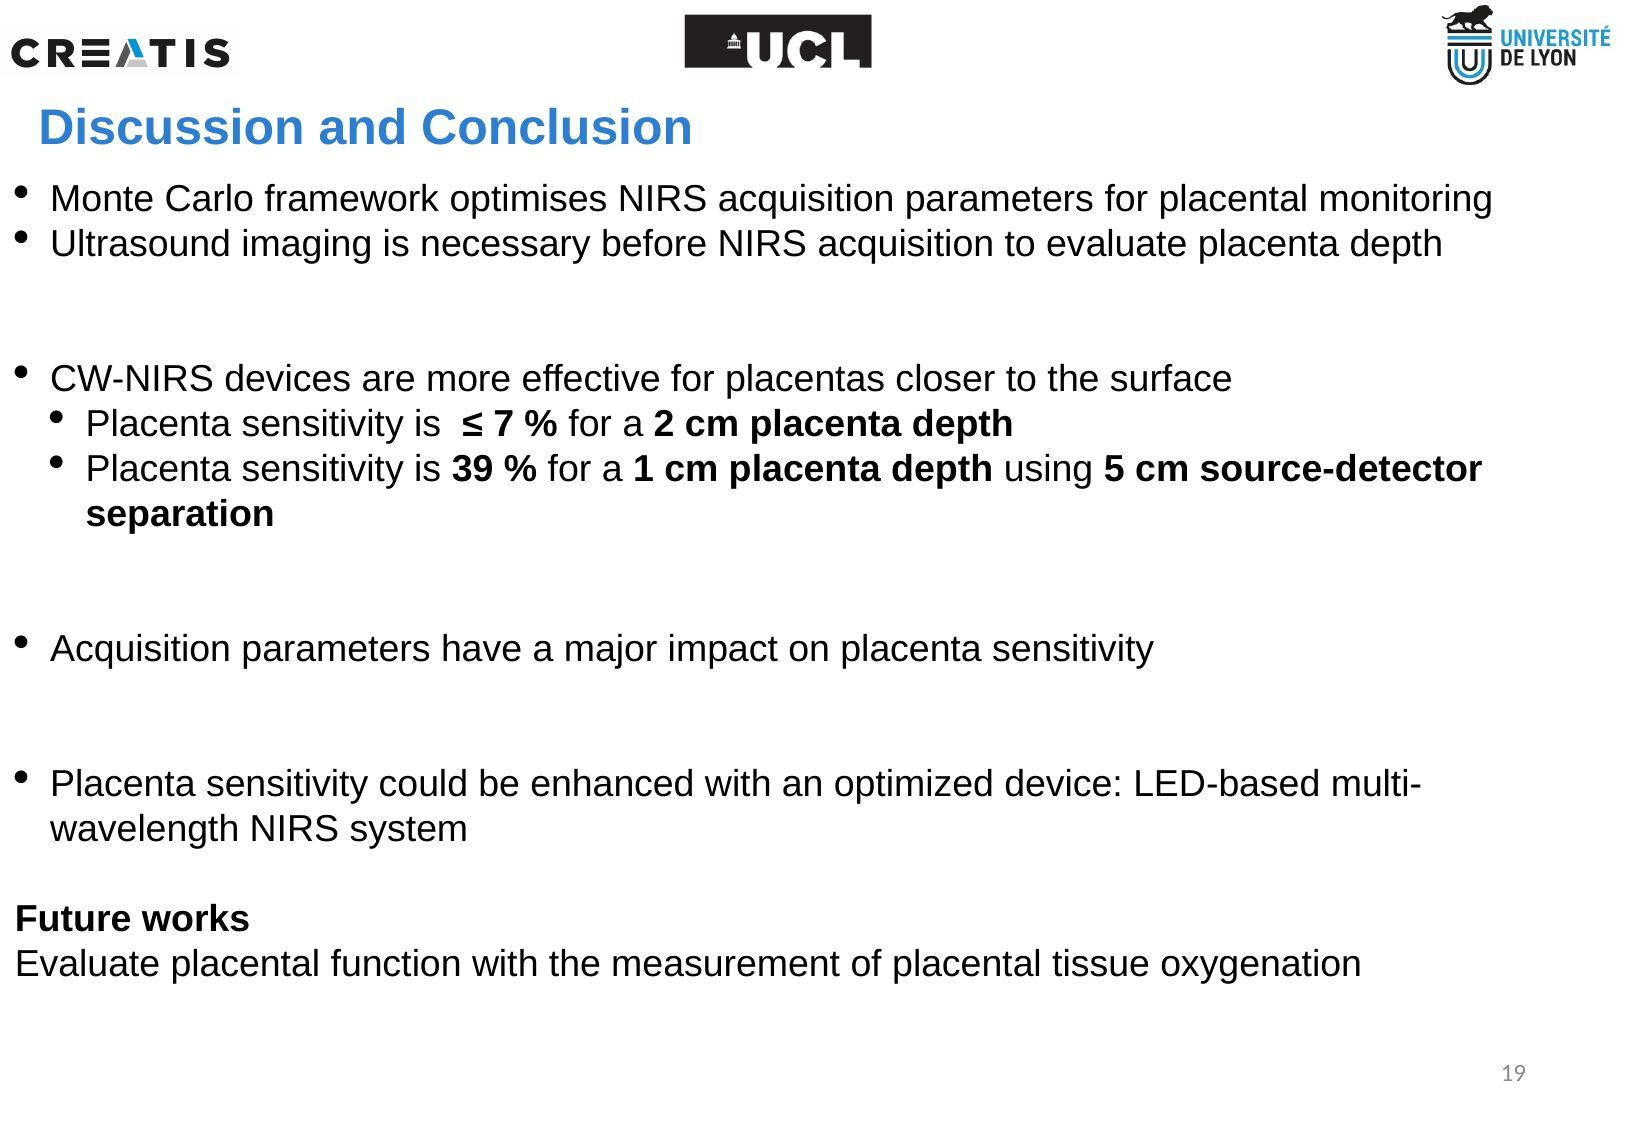

Discussion and Conclusion
Monte Carlo framework optimises NIRS acquisition parameters for placental monitoring
Ultrasound imaging is necessary before NIRS acquisition to evaluate placenta depth

CW-NIRS devices are more effective for placentas closer to the surface
Placenta sensitivity is  ≤ 7 % for a 2 cm placenta depth
Placenta sensitivity is 39 % for a 1 cm placenta depth using 5 cm source-detector separation

Acquisition parameters have a major impact on placenta sensitivity

Placenta sensitivity could be enhanced with an optimized device: LED-based multi-wavelength NIRS system

Future works
Evaluate placental function with the measurement of placental tissue oxygenation

19